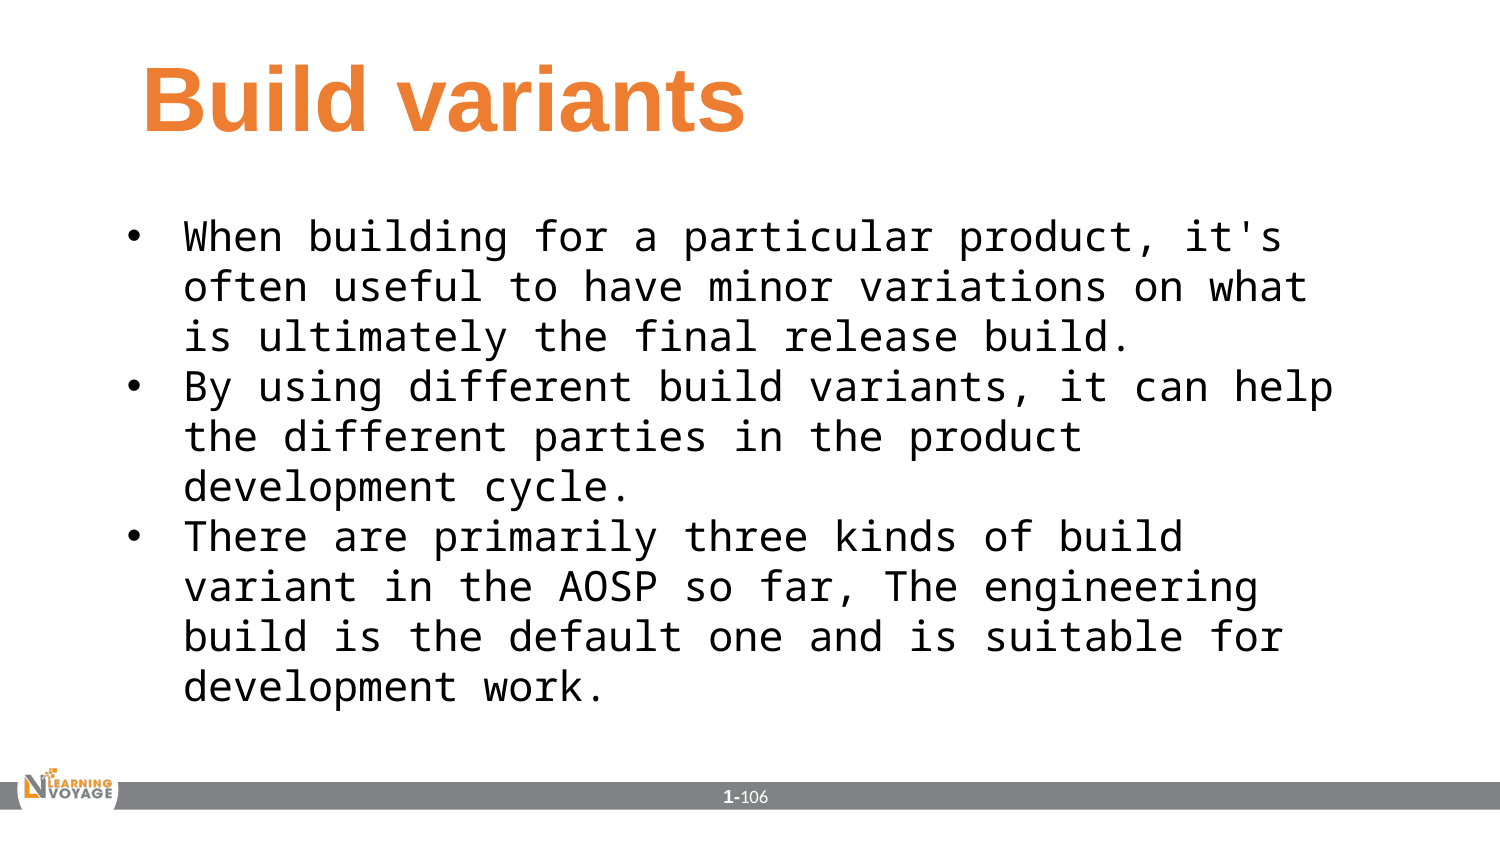

Build variants
When building for a particular product, it's often useful to have minor variations on what is ultimately the final release build.
By using different build variants, it can help the different parties in the product development cycle.
There are primarily three kinds of build variant in the AOSP so far, The engineering build is the default one and is suitable for development work.
1-106